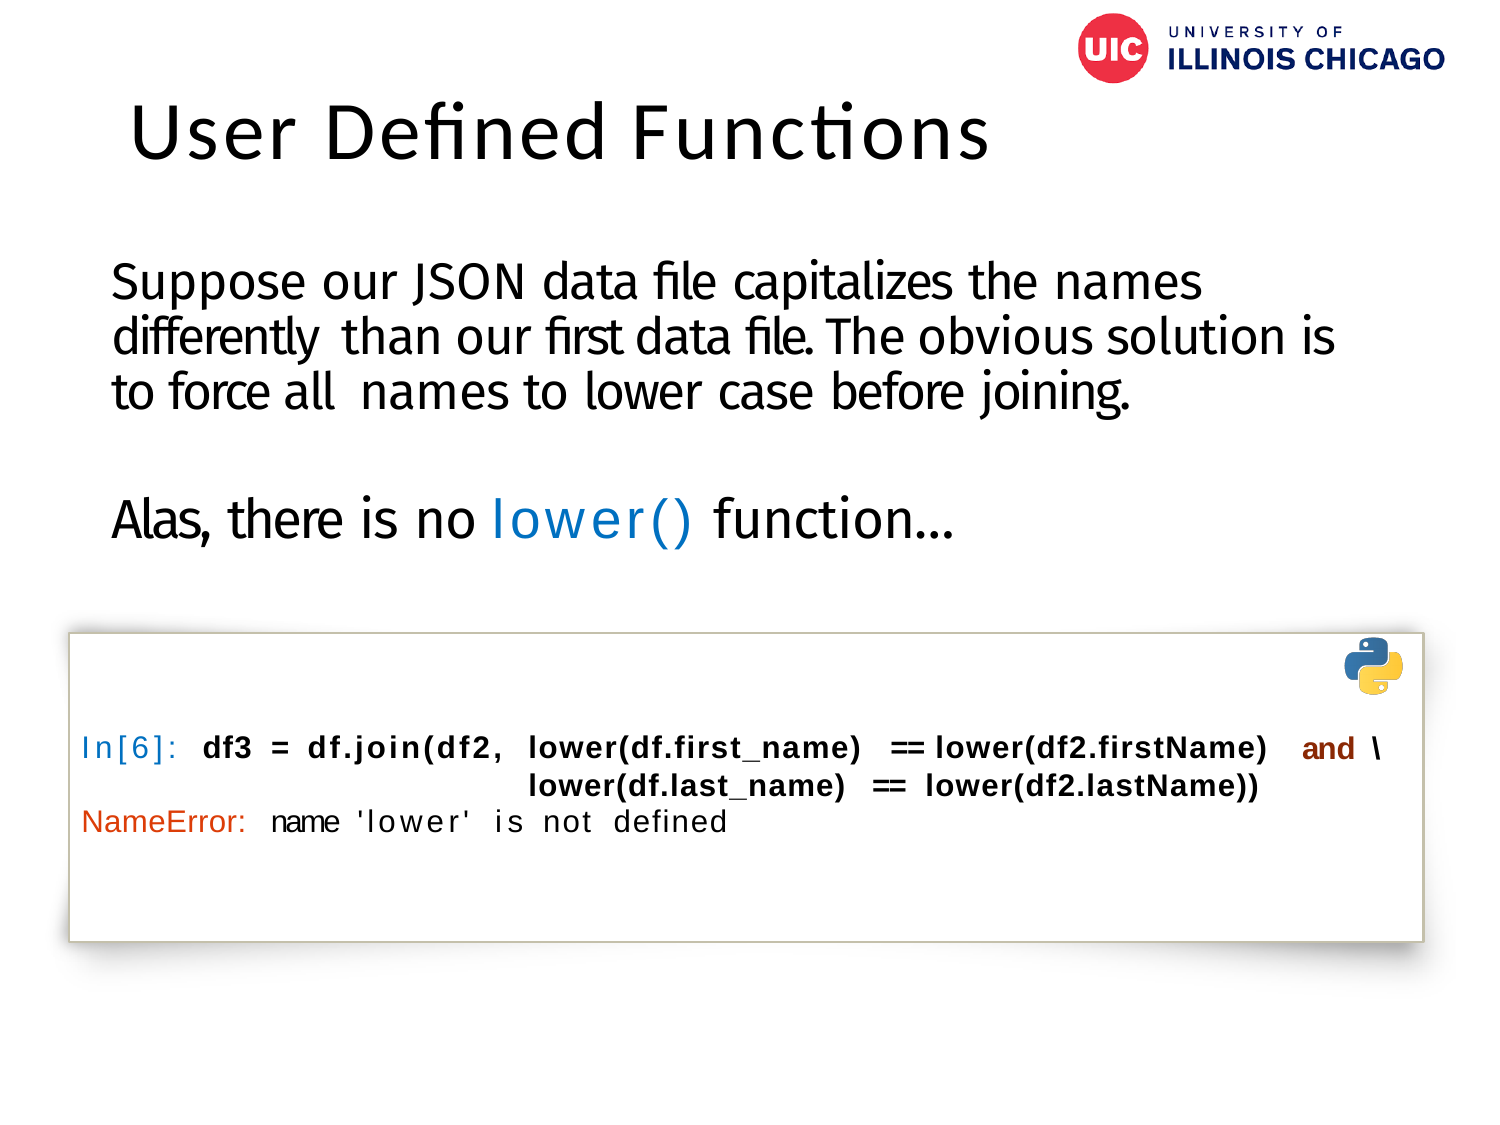

# User Defined Functions
Suppose our JSON data file capitalizes the names differently  than our first data file. The obvious solution is to force all  names to lower case before joining.

Alas, there is no lower() function…

In[6]:	df3 =  df.join(df2,	lower(df.first_name)
lower(df.last_name)
== lower(df2.firstName)
==	lower(df2.lastName))
and	\
NameError:	name	'lower'	is not defined
88